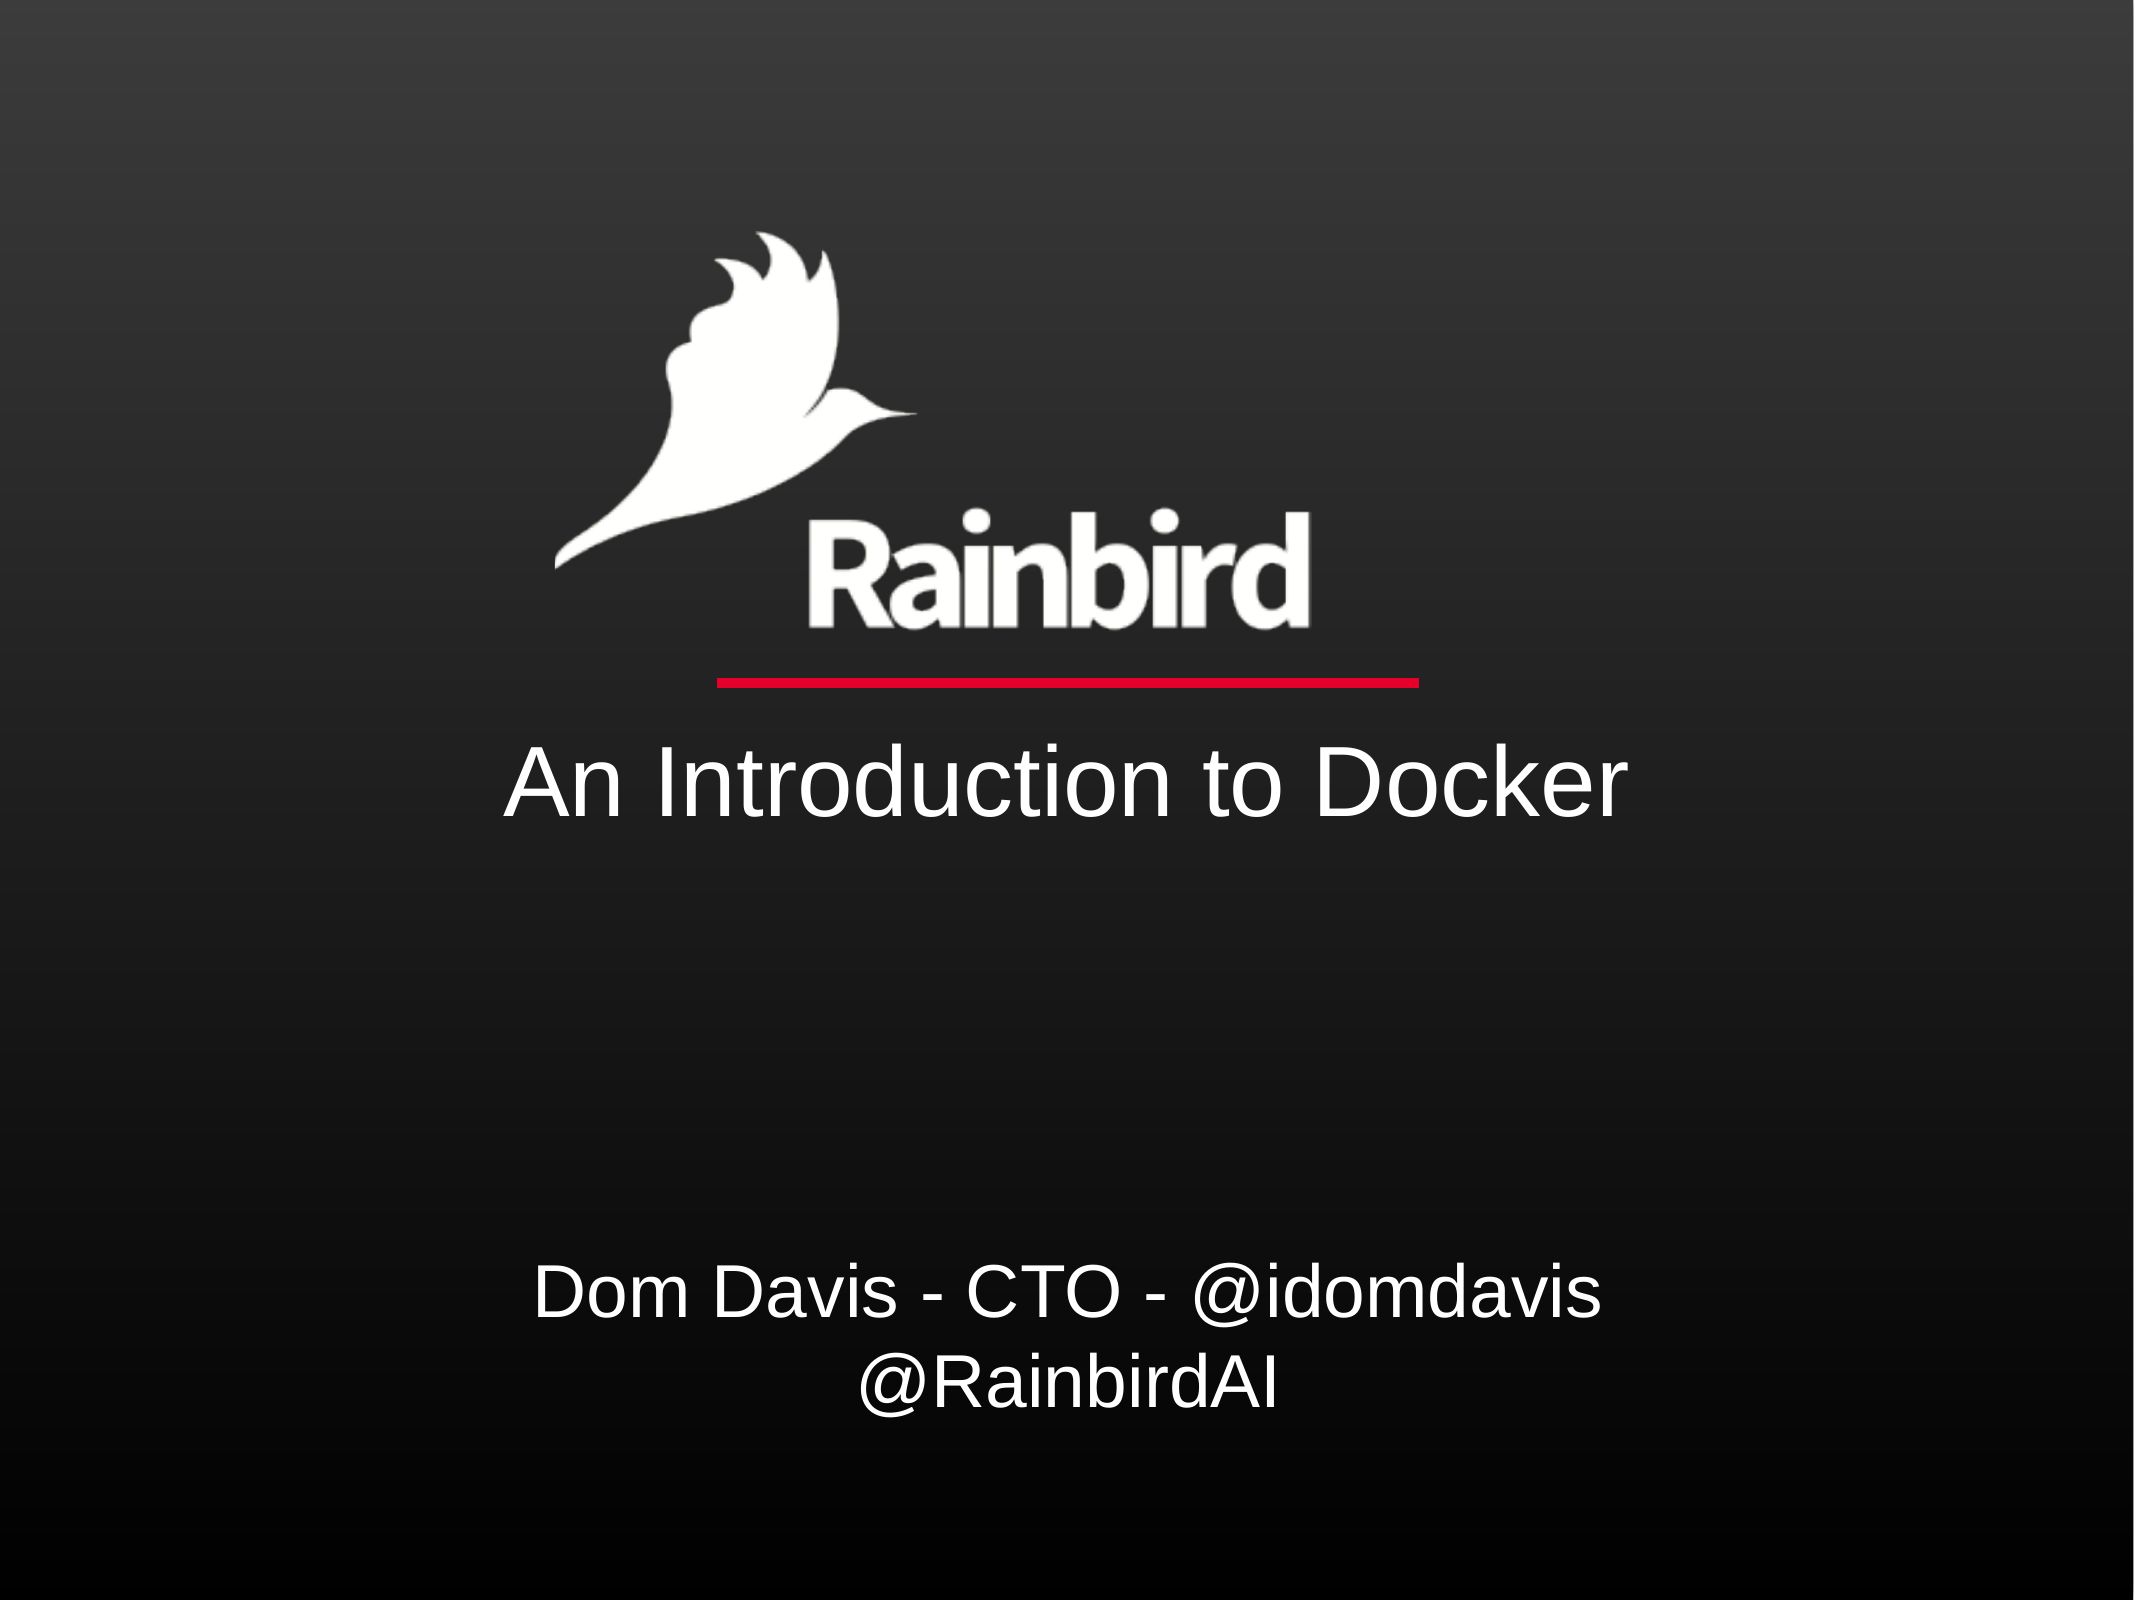

An Introduction to Docker
Dom Davis - CTO - @idomdavis
@RainbirdAI